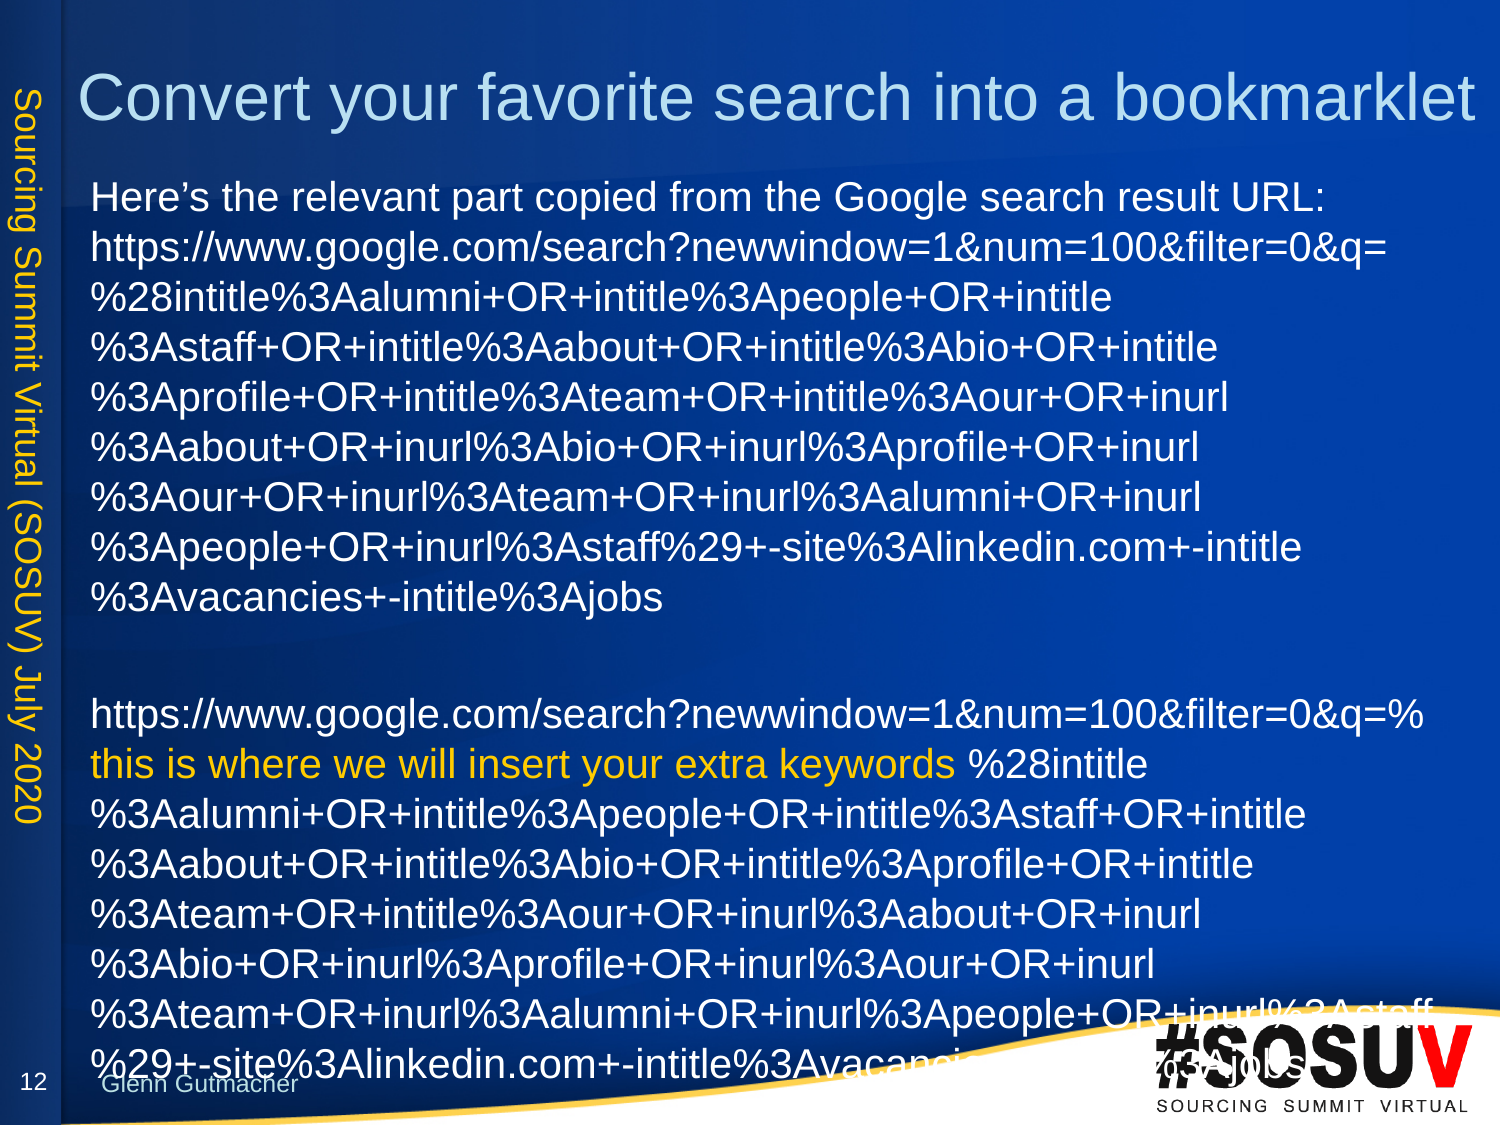

# Convert your favorite search into a bookmarklet
Here’s the relevant part copied from the Google search result URL: https://www.google.com/search?newwindow=1&num=100&filter=0&q=%28intitle%3Aalumni+OR+intitle%3Apeople+OR+intitle%3Astaff+OR+intitle%3Aabout+OR+intitle%3Abio+OR+intitle%3Aprofile+OR+intitle%3Ateam+OR+intitle%3Aour+OR+inurl%3Aabout+OR+inurl%3Abio+OR+inurl%3Aprofile+OR+inurl%3Aour+OR+inurl%3Ateam+OR+inurl%3Aalumni+OR+inurl%3Apeople+OR+inurl%3Astaff%29+-site%3Alinkedin.com+-intitle%3Avacancies+-intitle%3Ajobs

https://www.google.com/search?newwindow=1&num=100&filter=0&q=% this is where we will insert your extra keywords %28intitle%3Aalumni+OR+intitle%3Apeople+OR+intitle%3Astaff+OR+intitle%3Aabout+OR+intitle%3Abio+OR+intitle%3Aprofile+OR+intitle%3Ateam+OR+intitle%3Aour+OR+inurl%3Aabout+OR+inurl%3Abio+OR+inurl%3Aprofile+OR+inurl%3Aour+OR+inurl%3Ateam+OR+inurl%3Aalumni+OR+inurl%3Apeople+OR+inurl%3Astaff%29+-site%3Alinkedin.com+-intitle%3Avacancies+-intitle%3Ajobs

12